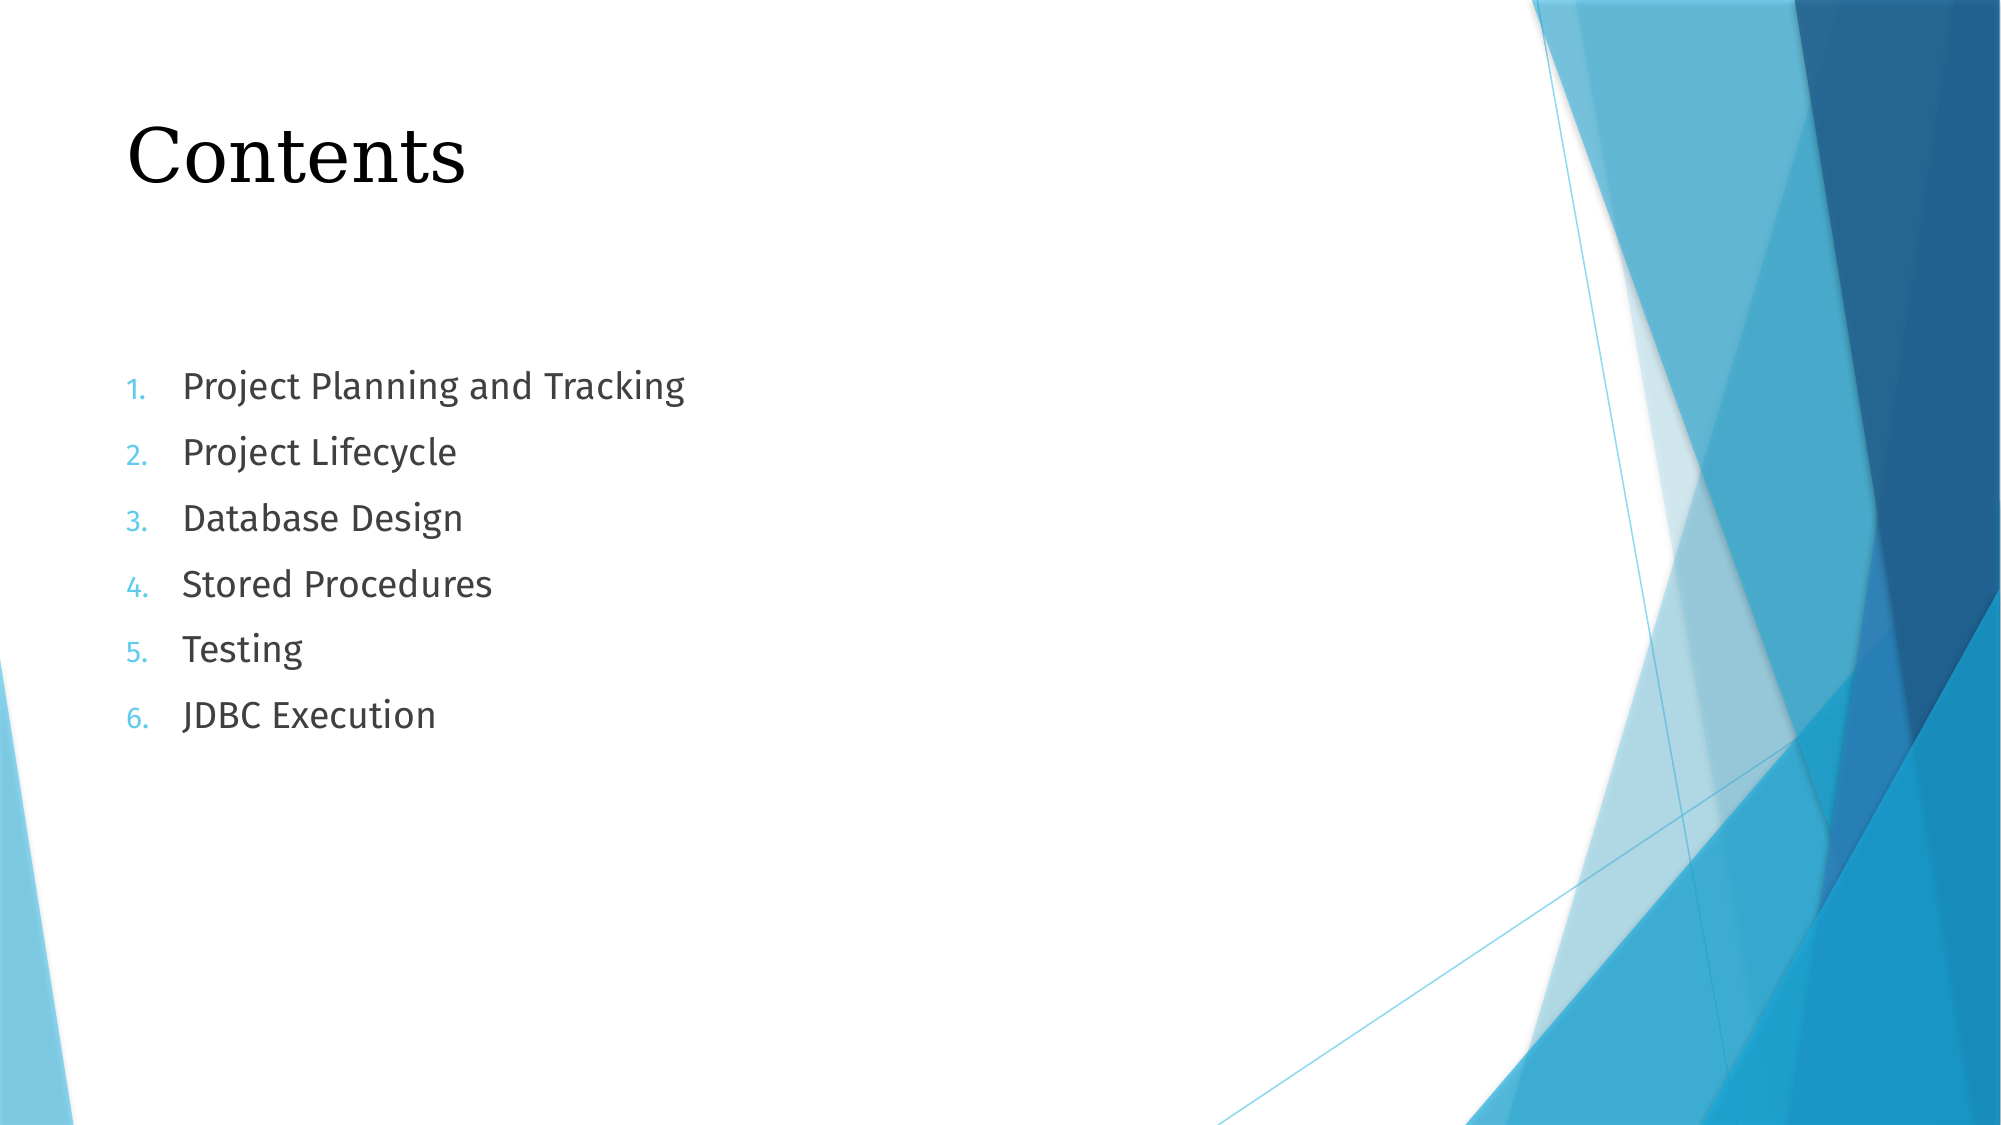

# Contents
Project Planning and Tracking
Project Lifecycle
Database Design
Stored Procedures
Testing
JDBC Execution